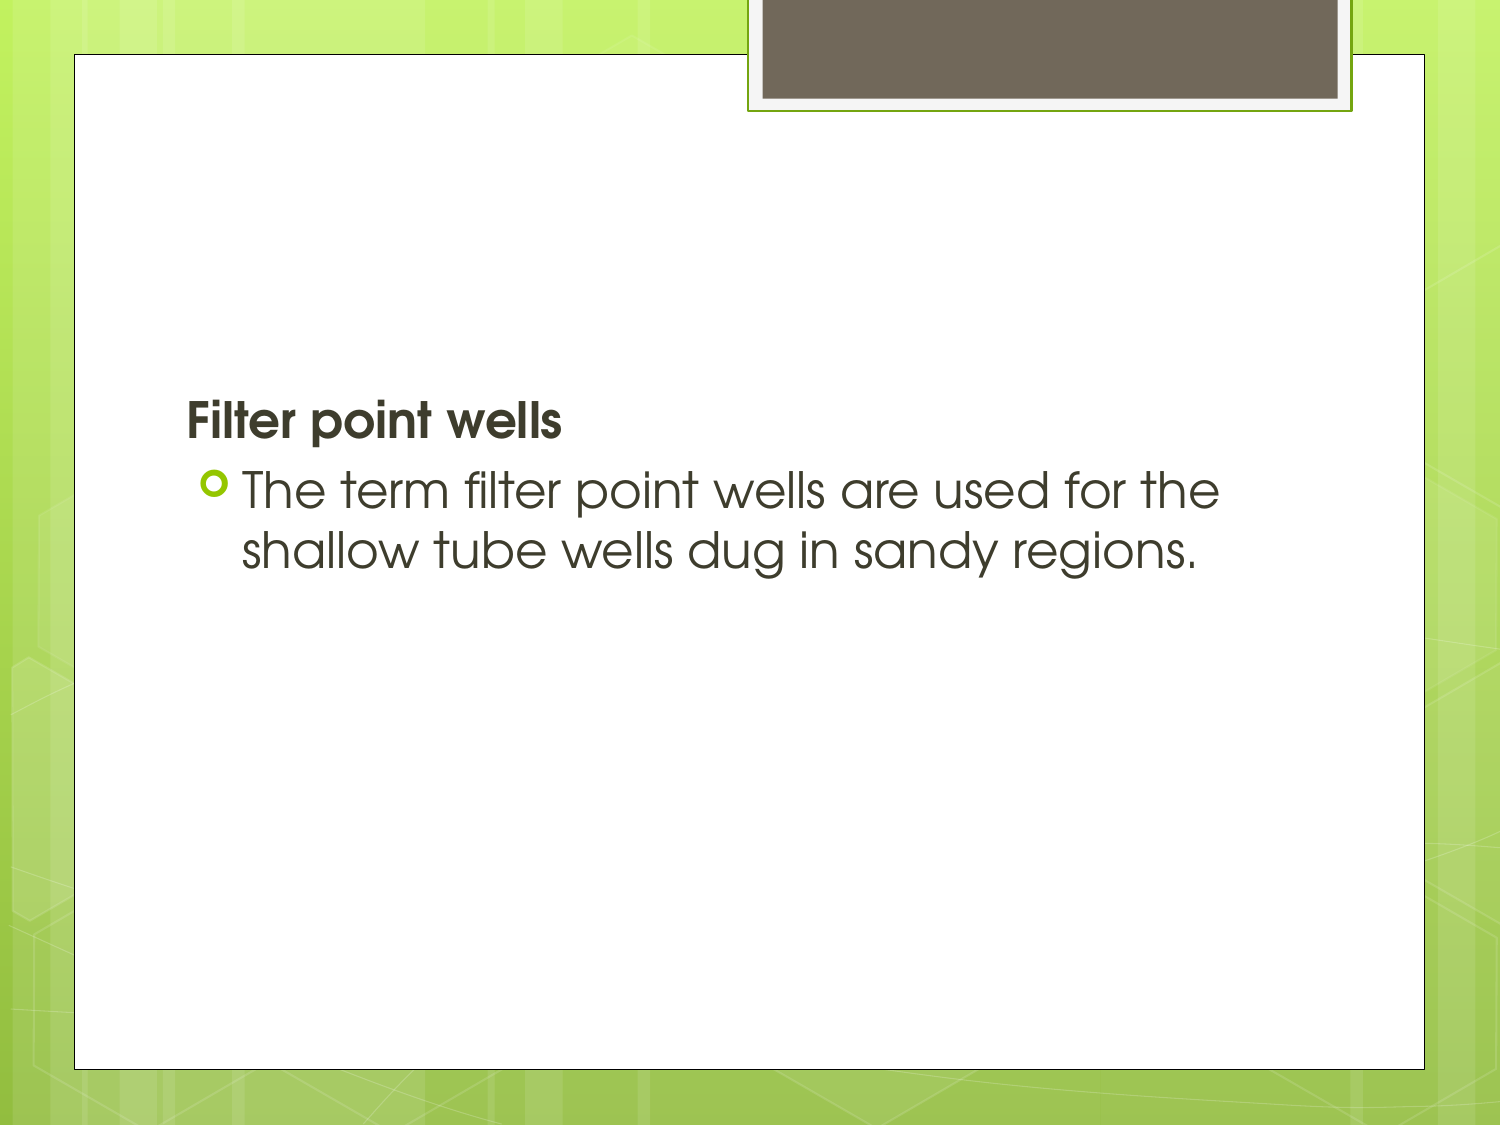

#
Filter point wells
The term filter point wells are used for the shallow tube wells dug in sandy regions.